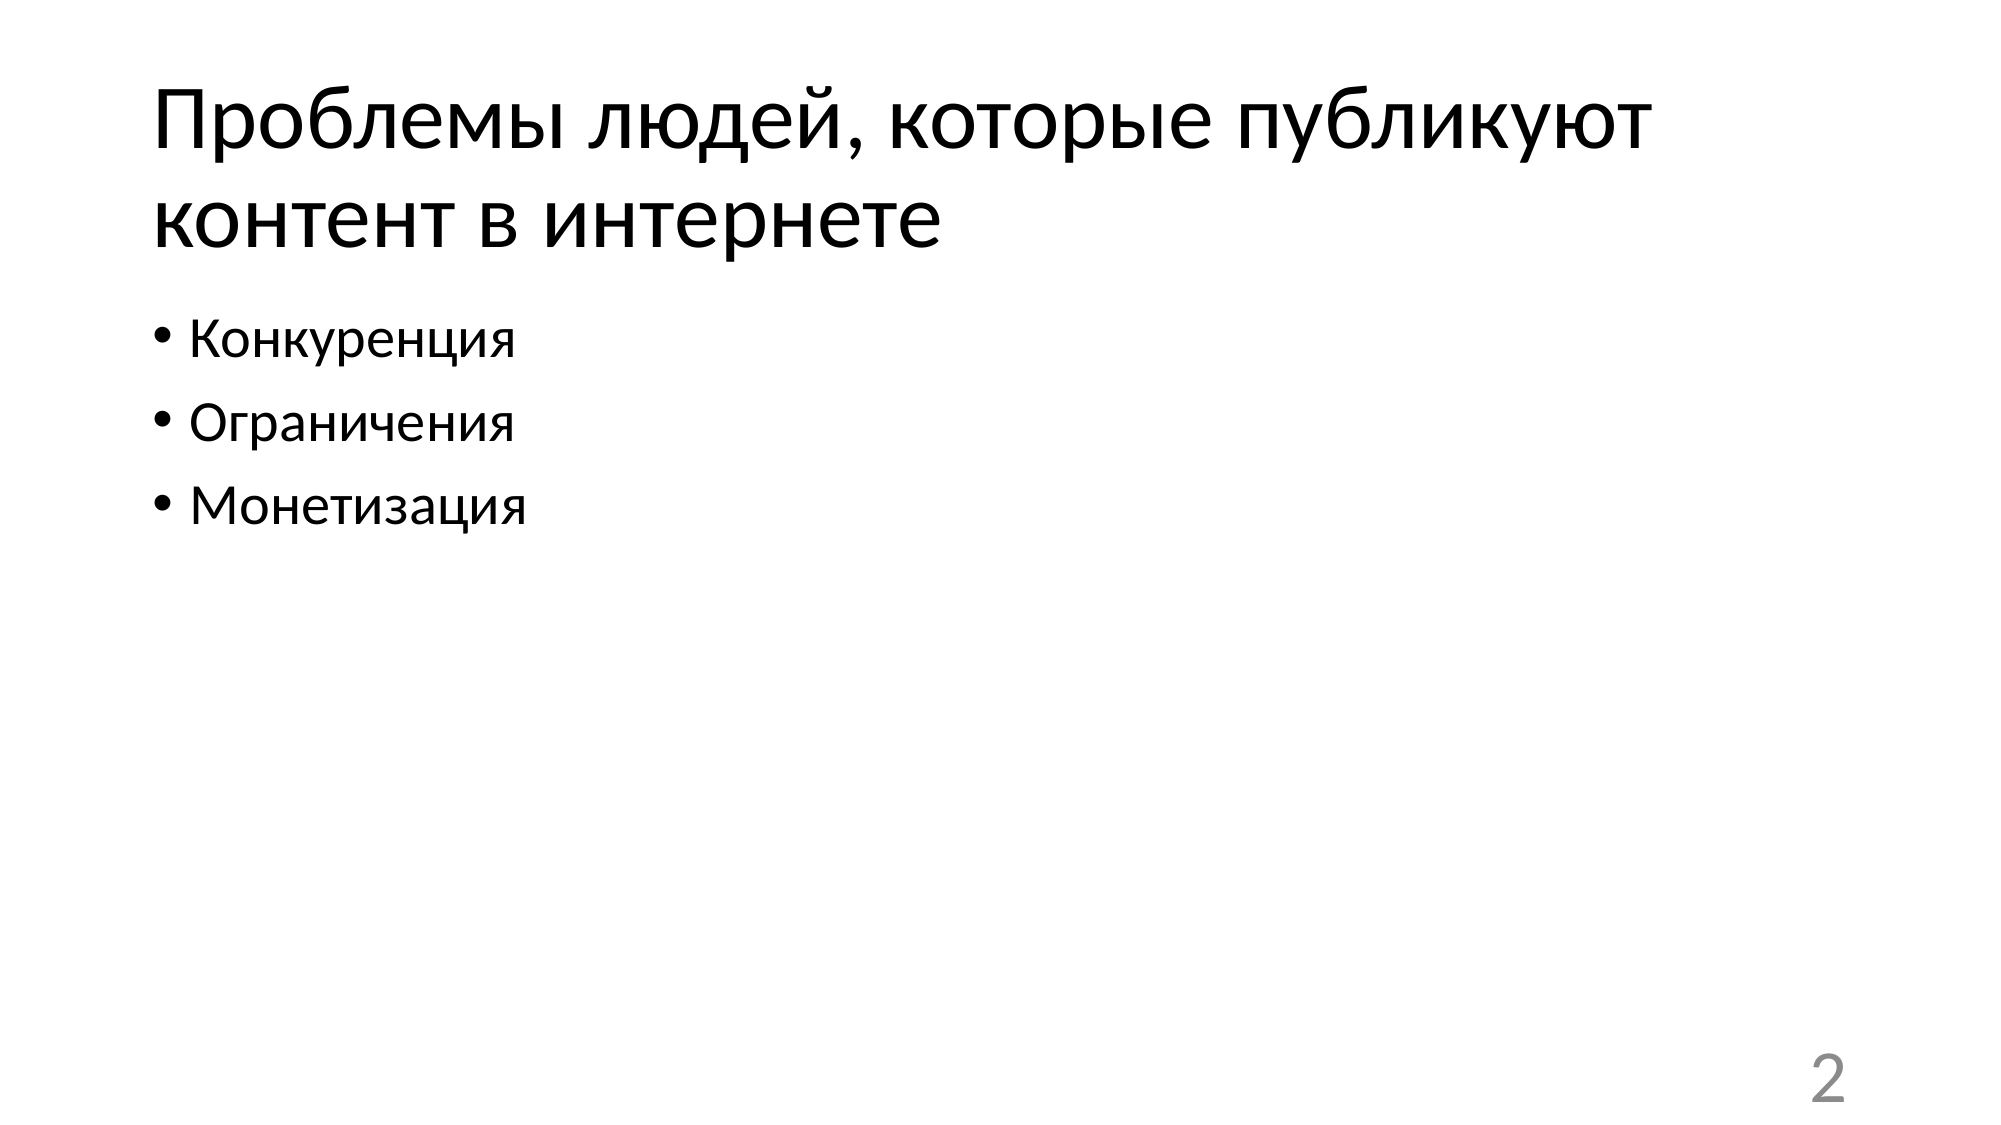

# Проблемы людей, которые публикуют контент в интернете
Конкуренция
Ограничения
Монетизация

2